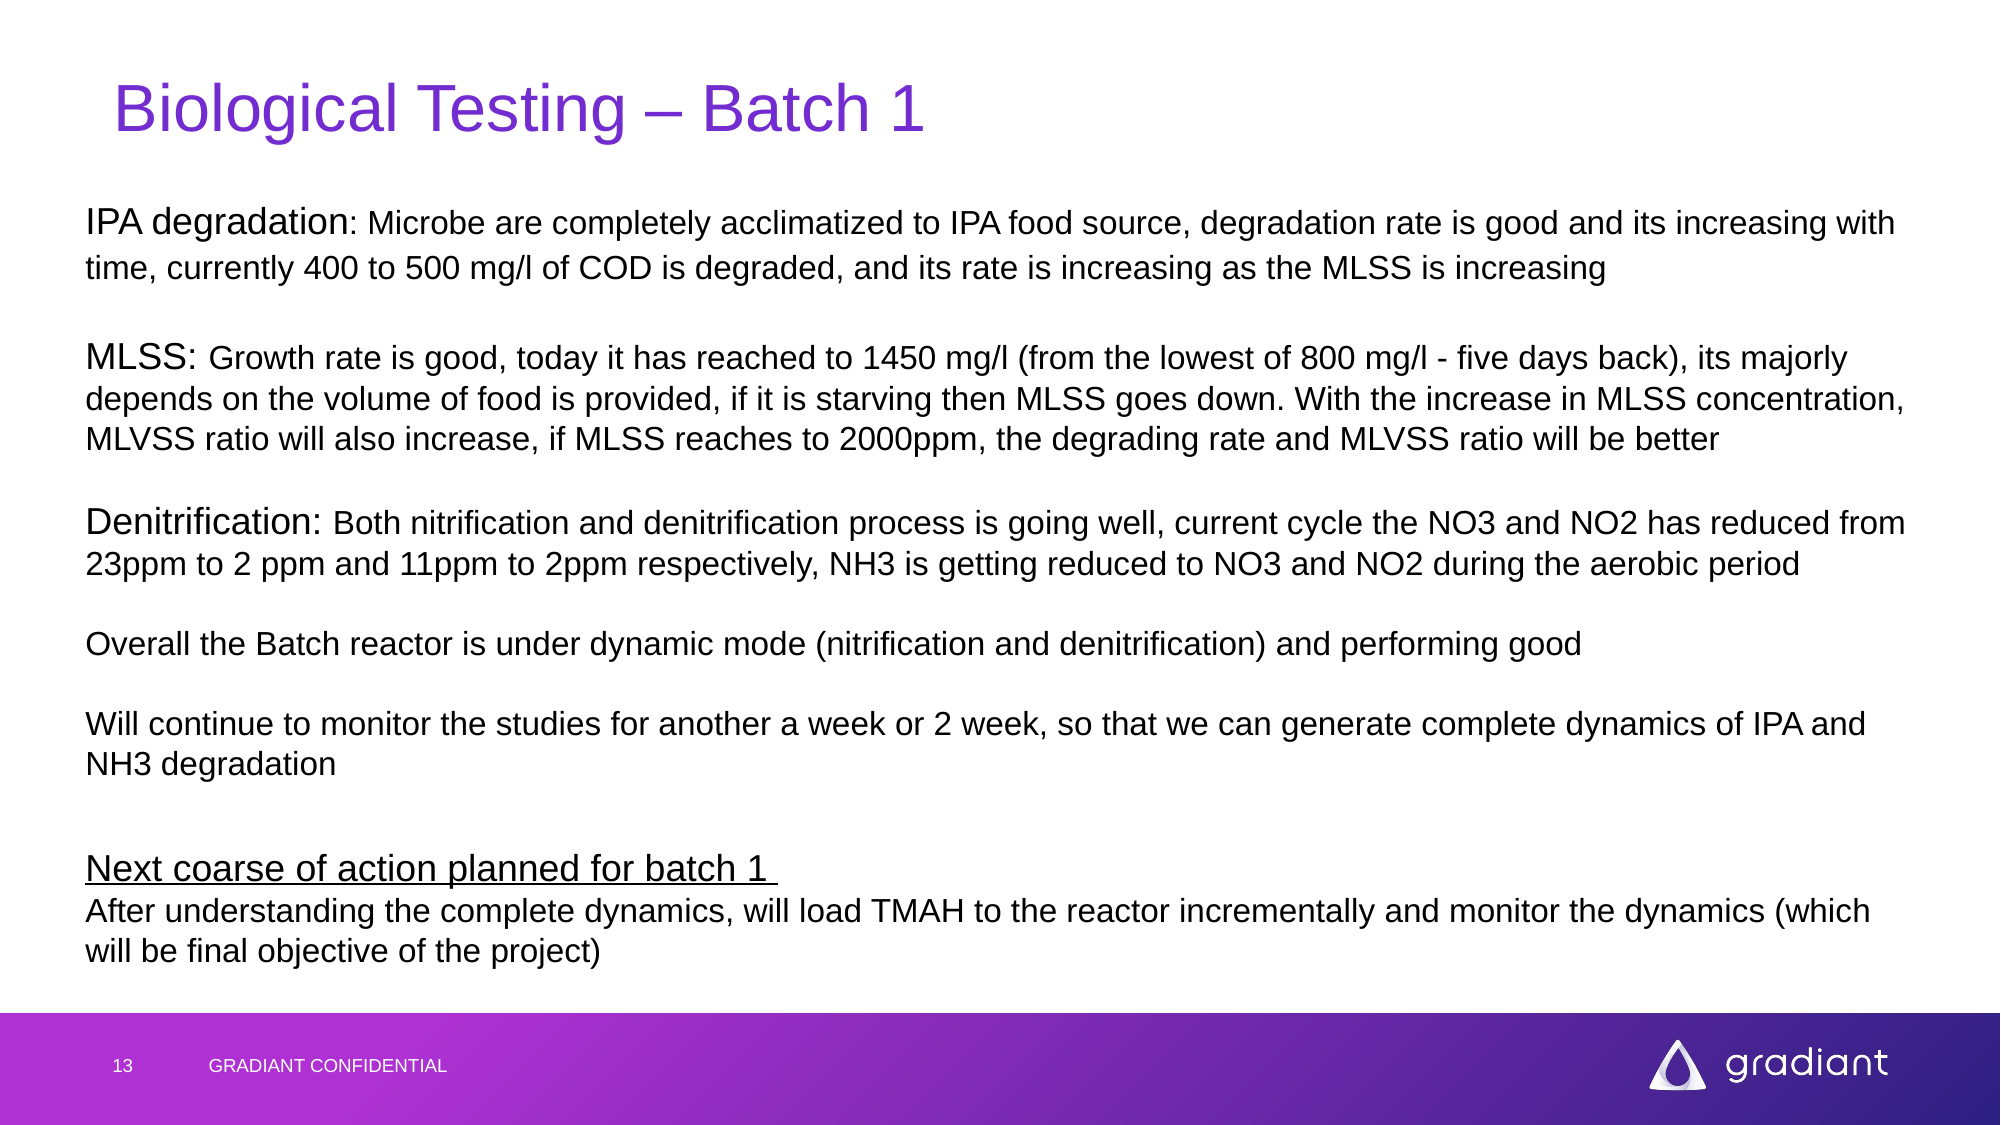

# Biological Testing – Batch 1
IPA degradation: Microbe are completely acclimatized to IPA food source, degradation rate is good and its increasing with time, currently 400 to 500 mg/l of COD is degraded, and its rate is increasing as the MLSS is increasing

MLSS: Growth rate is good, today it has reached to 1450 mg/l (from the lowest of 800 mg/l - five days back), its majorly depends on the volume of food is provided, if it is starving then MLSS goes down. With the increase in MLSS concentration, MLVSS ratio will also increase, if MLSS reaches to 2000ppm, the degrading rate and MLVSS ratio will be better

Denitrification: Both nitrification and denitrification process is going well, current cycle the NO3 and NO2 has reduced from 23ppm to 2 ppm and 11ppm to 2ppm respectively, NH3 is getting reduced to NO3 and NO2 during the aerobic period

Overall the Batch reactor is under dynamic mode (nitrification and denitrification) and performing good

Will continue to monitor the studies for another a week or 2 week, so that we can generate complete dynamics of IPA and NH3 degradation
Next coarse of action planned for batch 1
After understanding the complete dynamics, will load TMAH to the reactor incrementally and monitor the dynamics (which will be final objective of the project)

13
GRADIANT CONFIDENTIAL